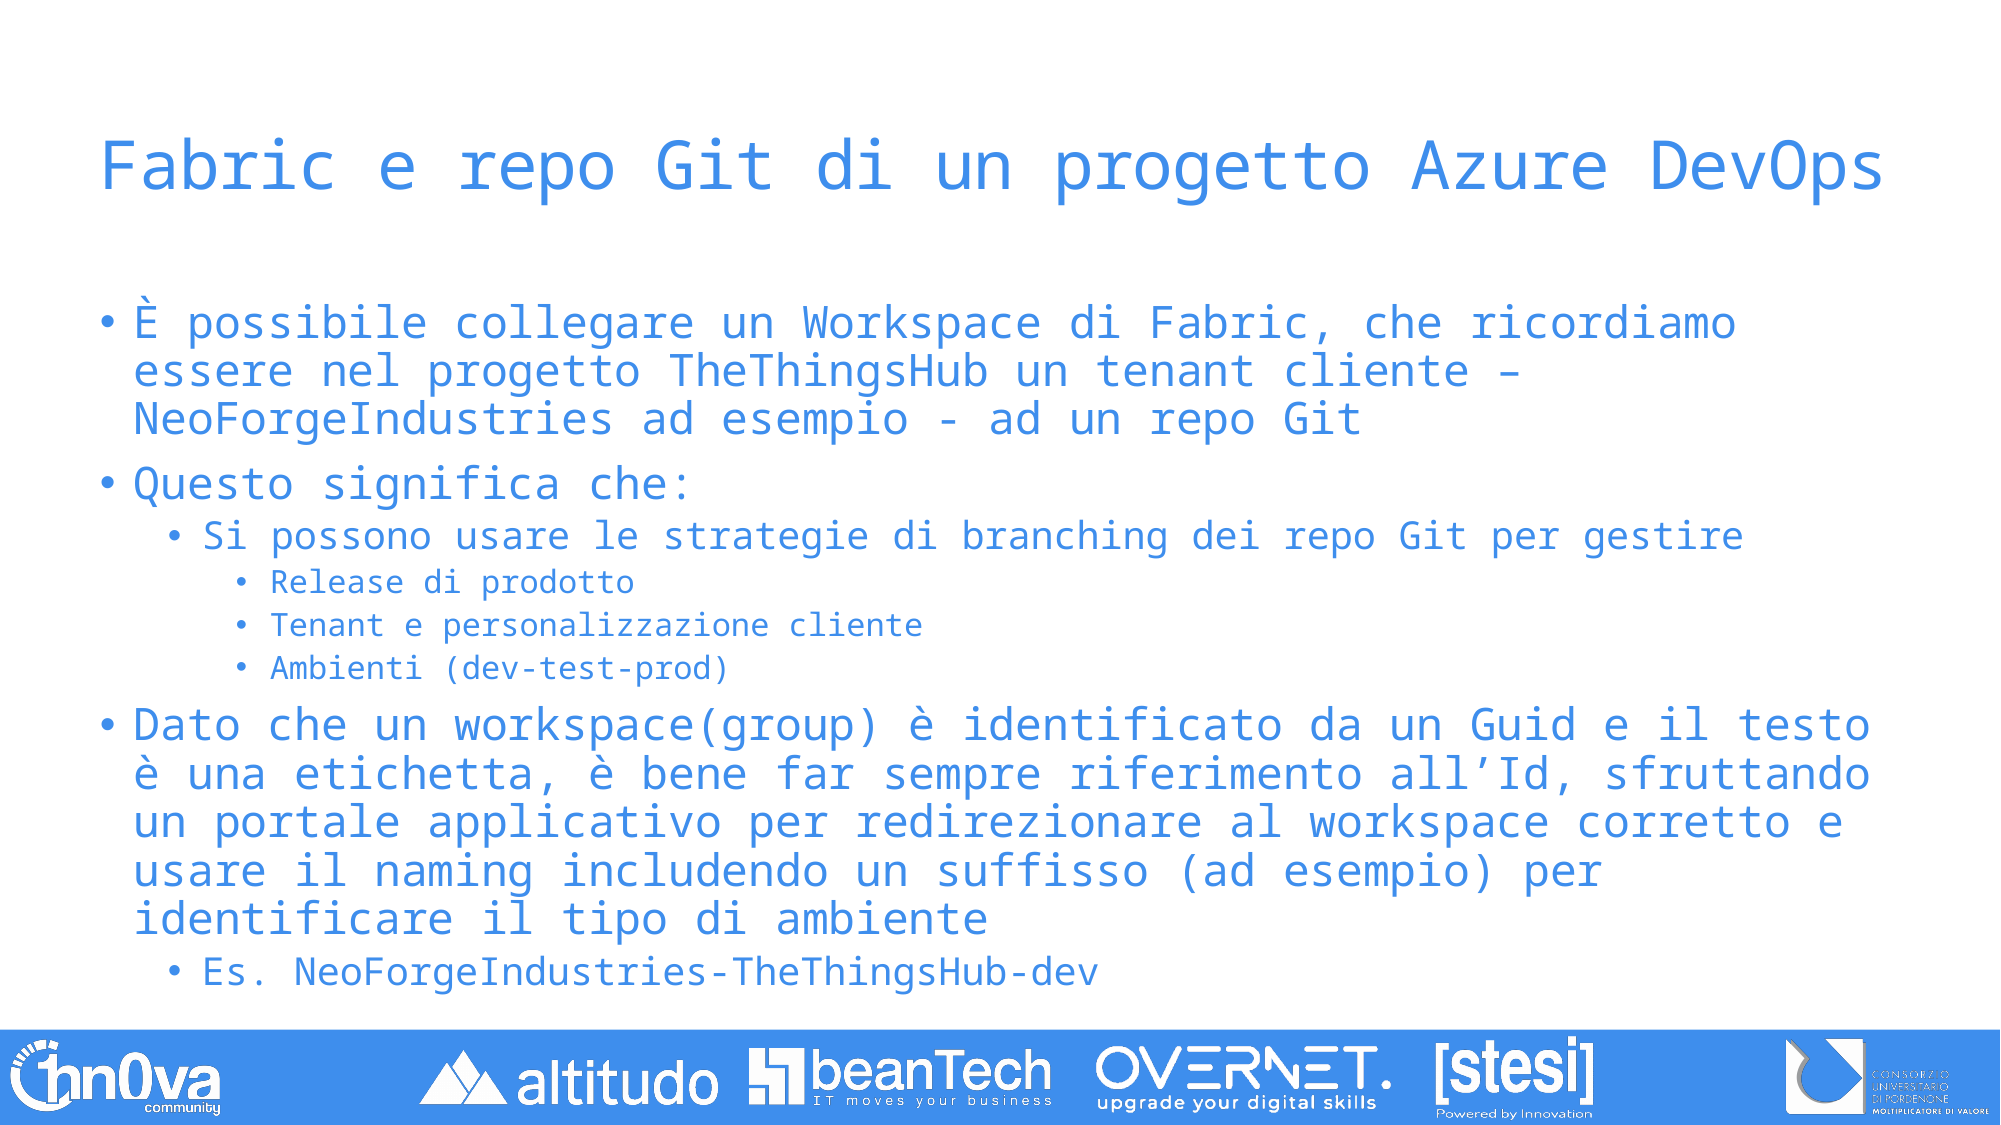

# Fabric e repo Git di un progetto Azure DevOps
È possibile collegare un Workspace di Fabric, che ricordiamo essere nel progetto TheThingsHub un tenant cliente – NeoForgeIndustries ad esempio - ad un repo Git
Questo significa che:
Si possono usare le strategie di branching dei repo Git per gestire
Release di prodotto
Tenant e personalizzazione cliente
Ambienti (dev-test-prod)
Dato che un workspace(group) è identificato da un Guid e il testo è una etichetta, è bene far sempre riferimento all’Id, sfruttando un portale applicativo per redirezionare al workspace corretto e usare il naming includendo un suffisso (ad esempio) per identificare il tipo di ambiente
Es. NeoForgeIndustries-TheThingsHub-dev